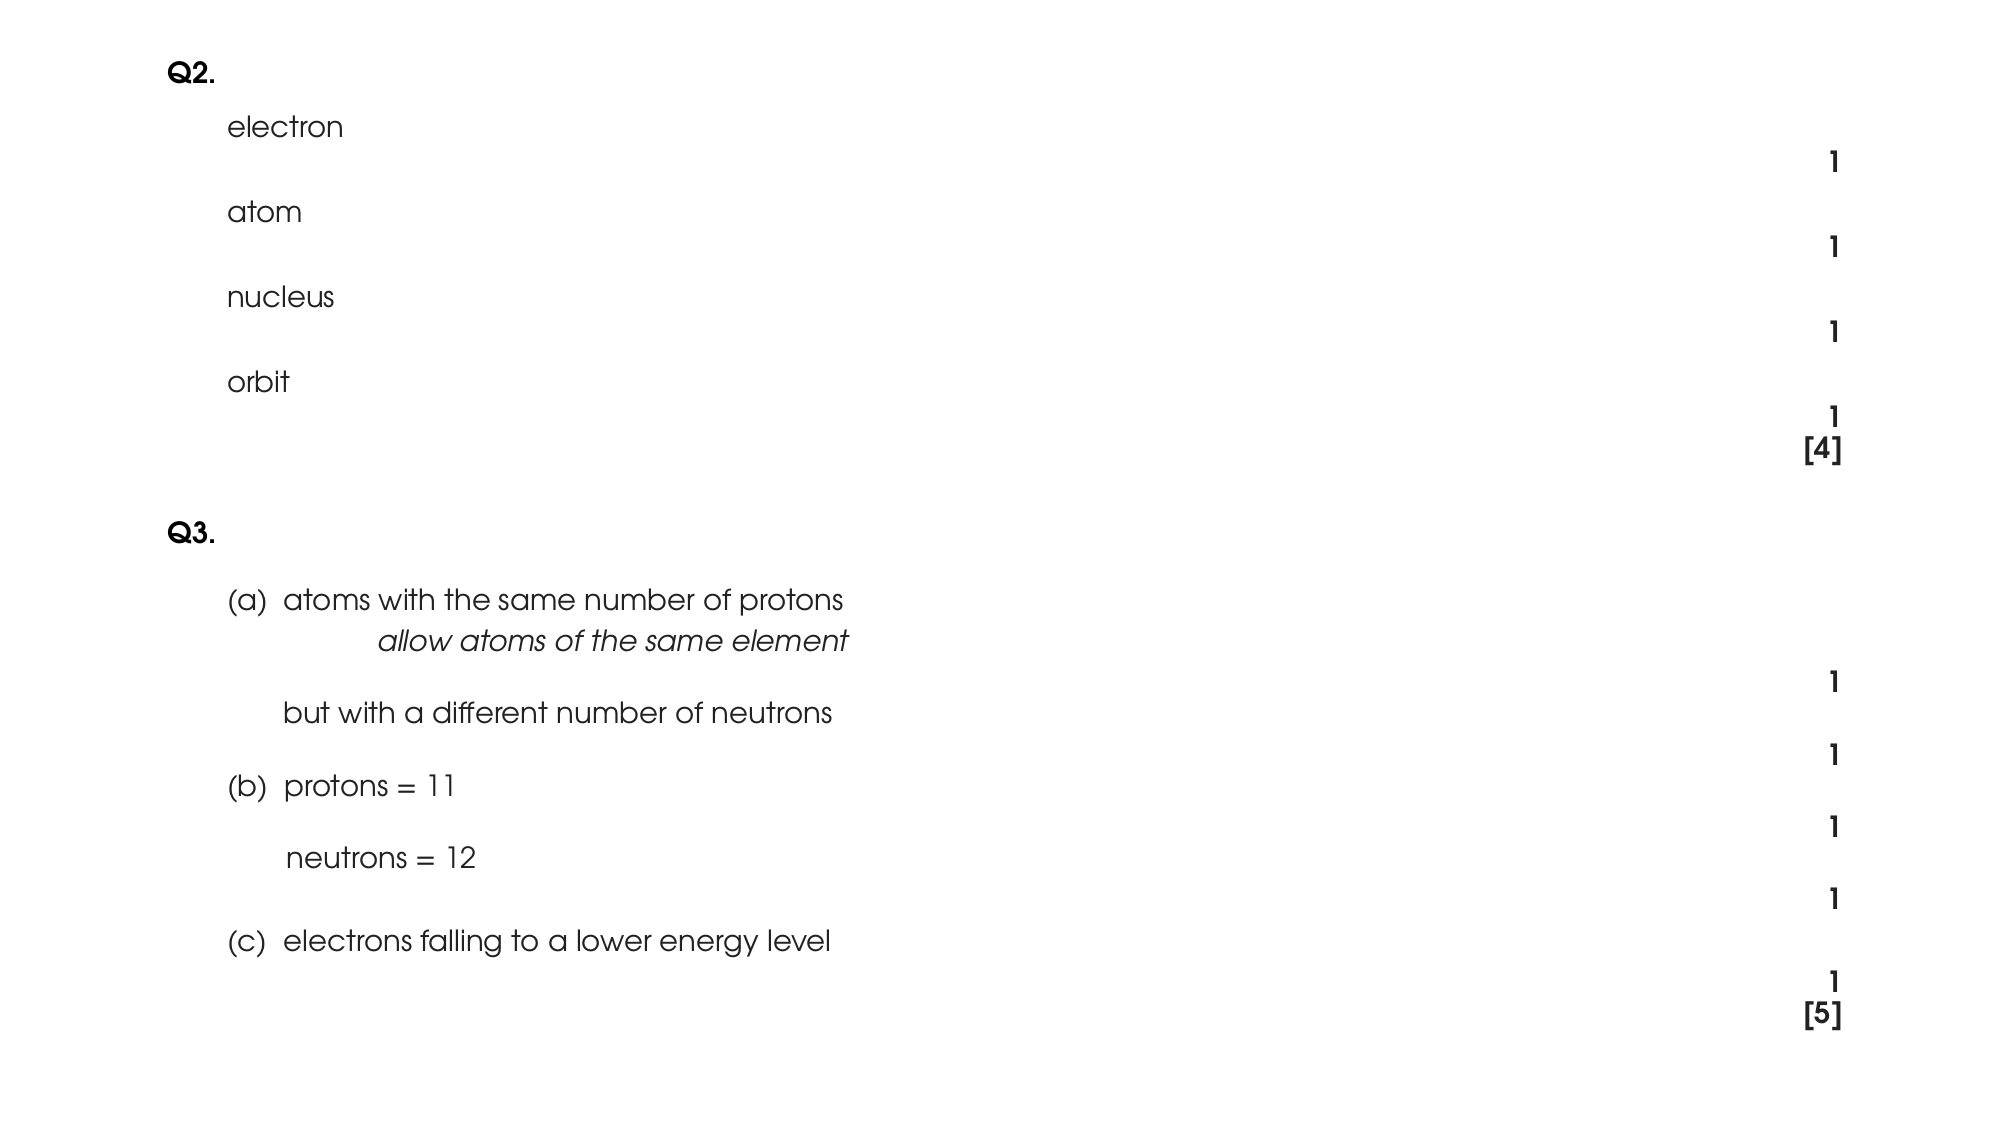

Q2.
electron
1
atom
1
nucleus
1
orbit
1
[4]
Q3.

atoms with the same number of protons
allow atoms of the same element
1
       but with a different number of neutrons
1
(b)  protons = 11
1
neutrons = 12
1
(c)  electrons falling to a lower energy level
1
[5]